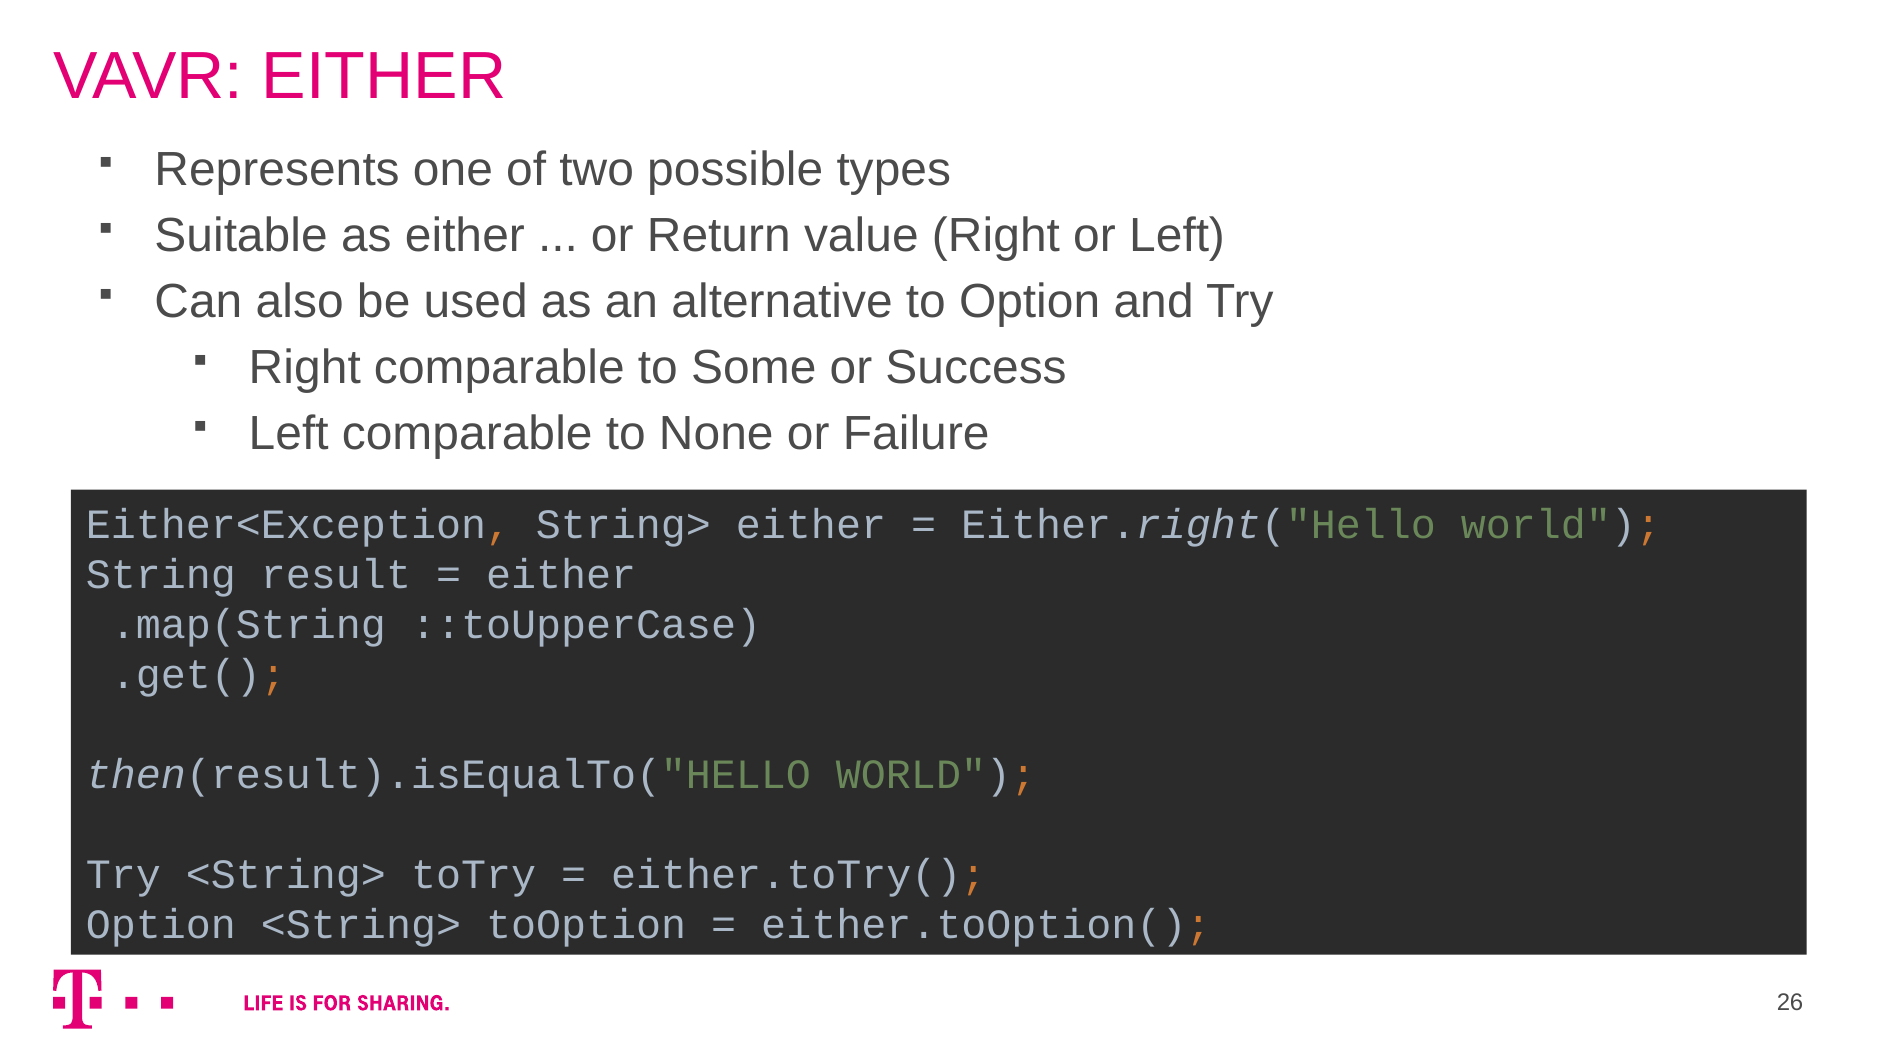

# VAVR: EITHER
Represents one of two possible types
Suitable as either ... or Return value (Right or Left)
Can also be used as an alternative to Option and Try
Right comparable to Some or Success
Left comparable to None or Failure

Either<Exception, String> either = Either.right("Hello world");
String result = either
 .map(String ::toUpperCase)
 .get();

then(result).isEqualTo("HELLO WORLD");

Try <String> toTry = either.toTry();
Option <String> toOption = either.toOption();
26